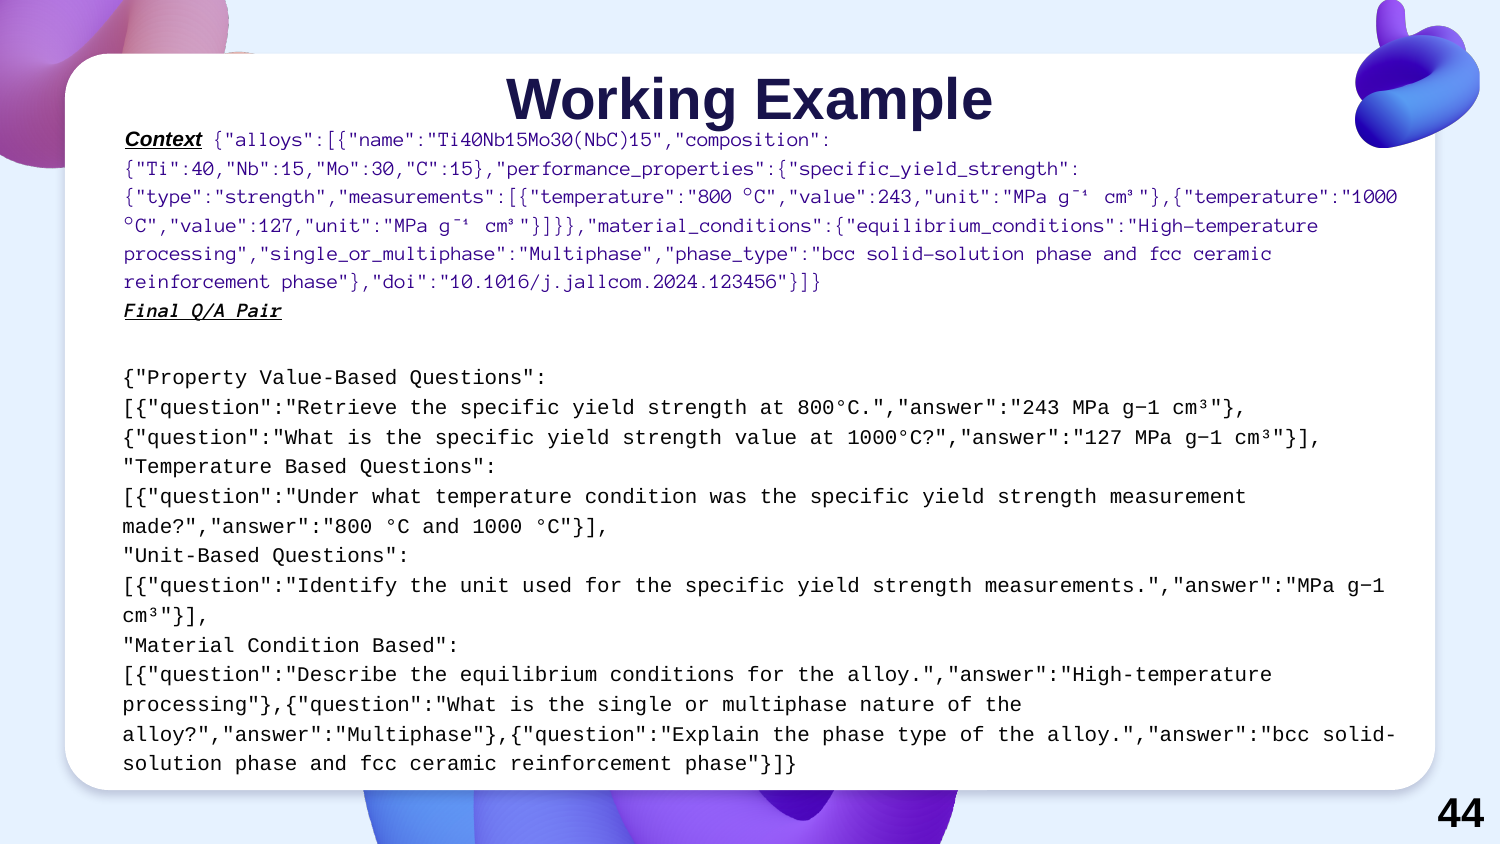

# Working Example

Context {"alloys":[{"name":"Ti40Nb15Mo30(NbC)15","composition":{"Ti":40,"Nb":15,"Mo":30,"C":15},"performance_properties":{"specific_yield_strength":{"type":"strength","measurements":[{"temperature":"800 °C","value":243,"unit":"MPa g⁻¹ cm³"},{"temperature":"1000 °C","value":127,"unit":"MPa g⁻¹ cm³"}]}},"material_conditions":{"equilibrium_conditions":"High-temperature processing","single_or_multiphase":"Multiphase","phase_type":"bcc solid-solution phase and fcc ceramic reinforcement phase"},"doi":"10.1016/j.jallcom.2024.123456"}]}
Final Q/A Pair
{"Property Value-Based Questions":
[{"question":"Retrieve the specific yield strength at 800°C.","answer":"243 MPa g−1 cm³"},{"question":"What is the specific yield strength value at 1000°C?","answer":"127 MPa g−1 cm³"}],
"Temperature Based Questions":
[{"question":"Under what temperature condition was the specific yield strength measurement made?","answer":"800 °C and 1000 °C"}],
"Unit-Based Questions":
[{"question":"Identify the unit used for the specific yield strength measurements.","answer":"MPa g−1 cm³"}],
"Material Condition Based":
[{"question":"Describe the equilibrium conditions for the alloy.","answer":"High-temperature processing"},{"question":"What is the single or multiphase nature of the alloy?","answer":"Multiphase"},{"question":"Explain the phase type of the alloy.","answer":"bcc solid-solution phase and fcc ceramic reinforcement phase"}]}
44